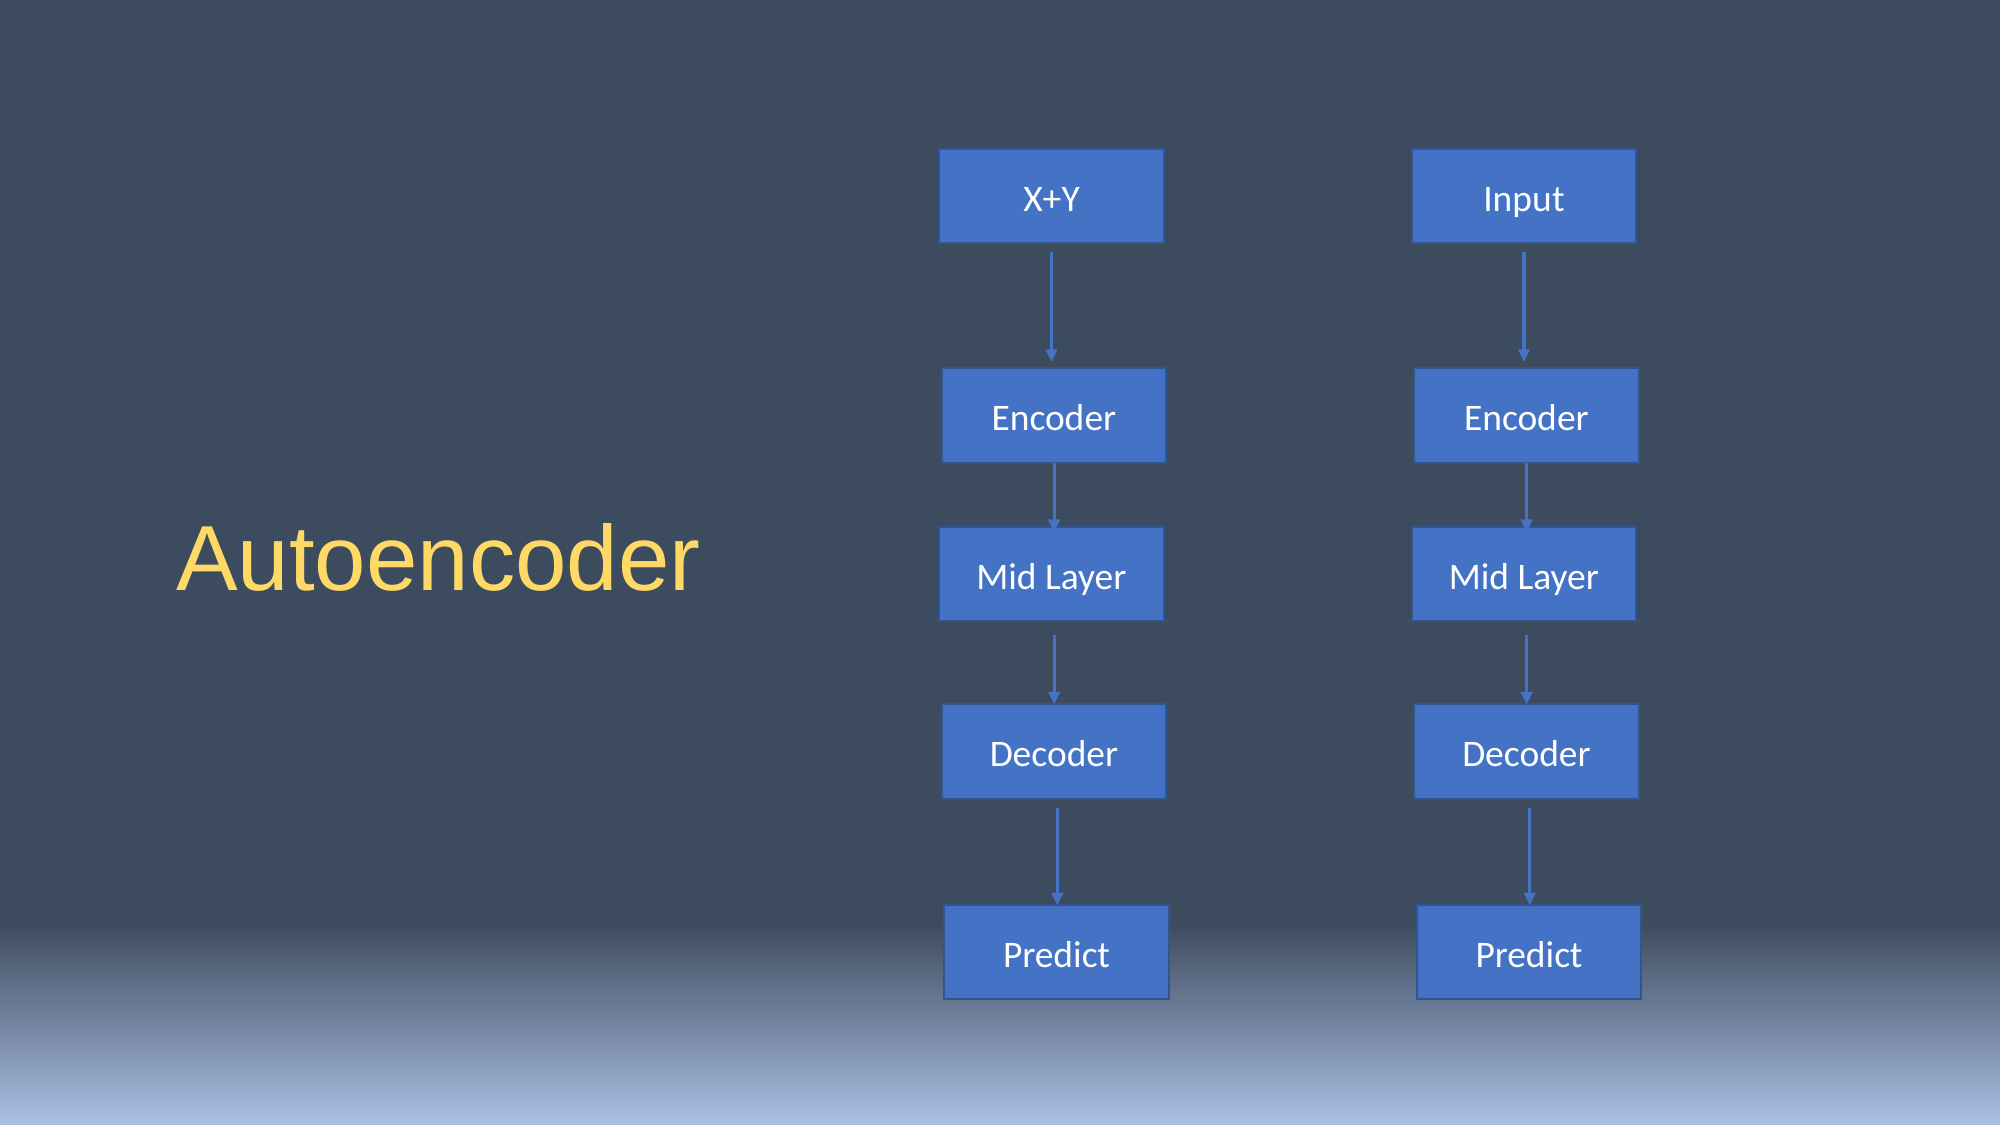

X+Y
Input
Encoder
Encoder
Autoencoder
Mid Layer
Mid Layer
Decoder
Decoder
Predict
Predict